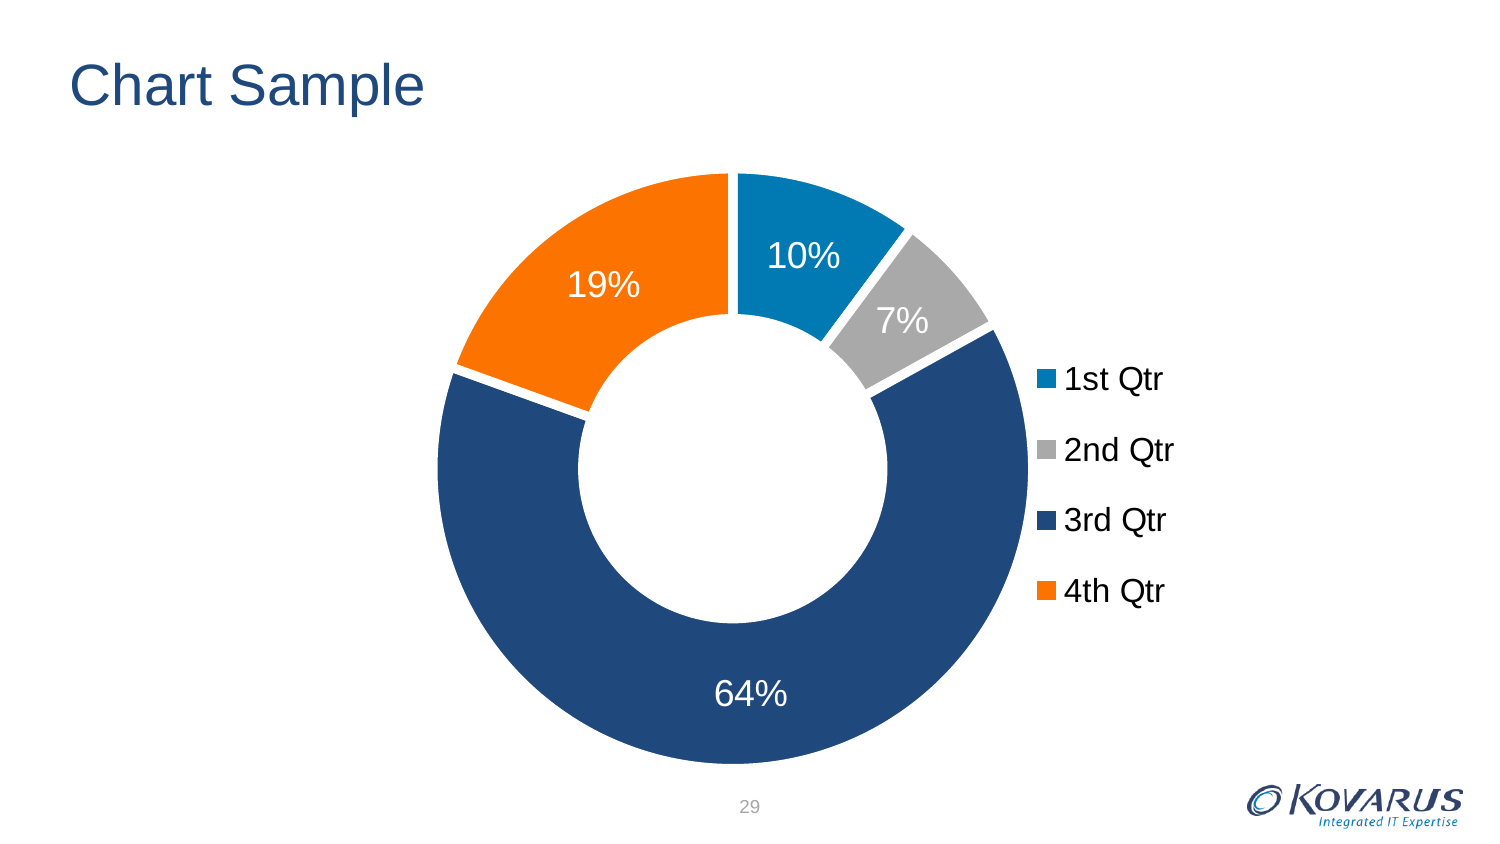

# Chart Sample

### Chart

| Category | 2015 |
|---|---|
| 1st Qtr | 12.0 |
| 2nd Qtr | 8.0 |
| 3rd Qtr | 75.0 |
| 4th Qtr | 23.0 |